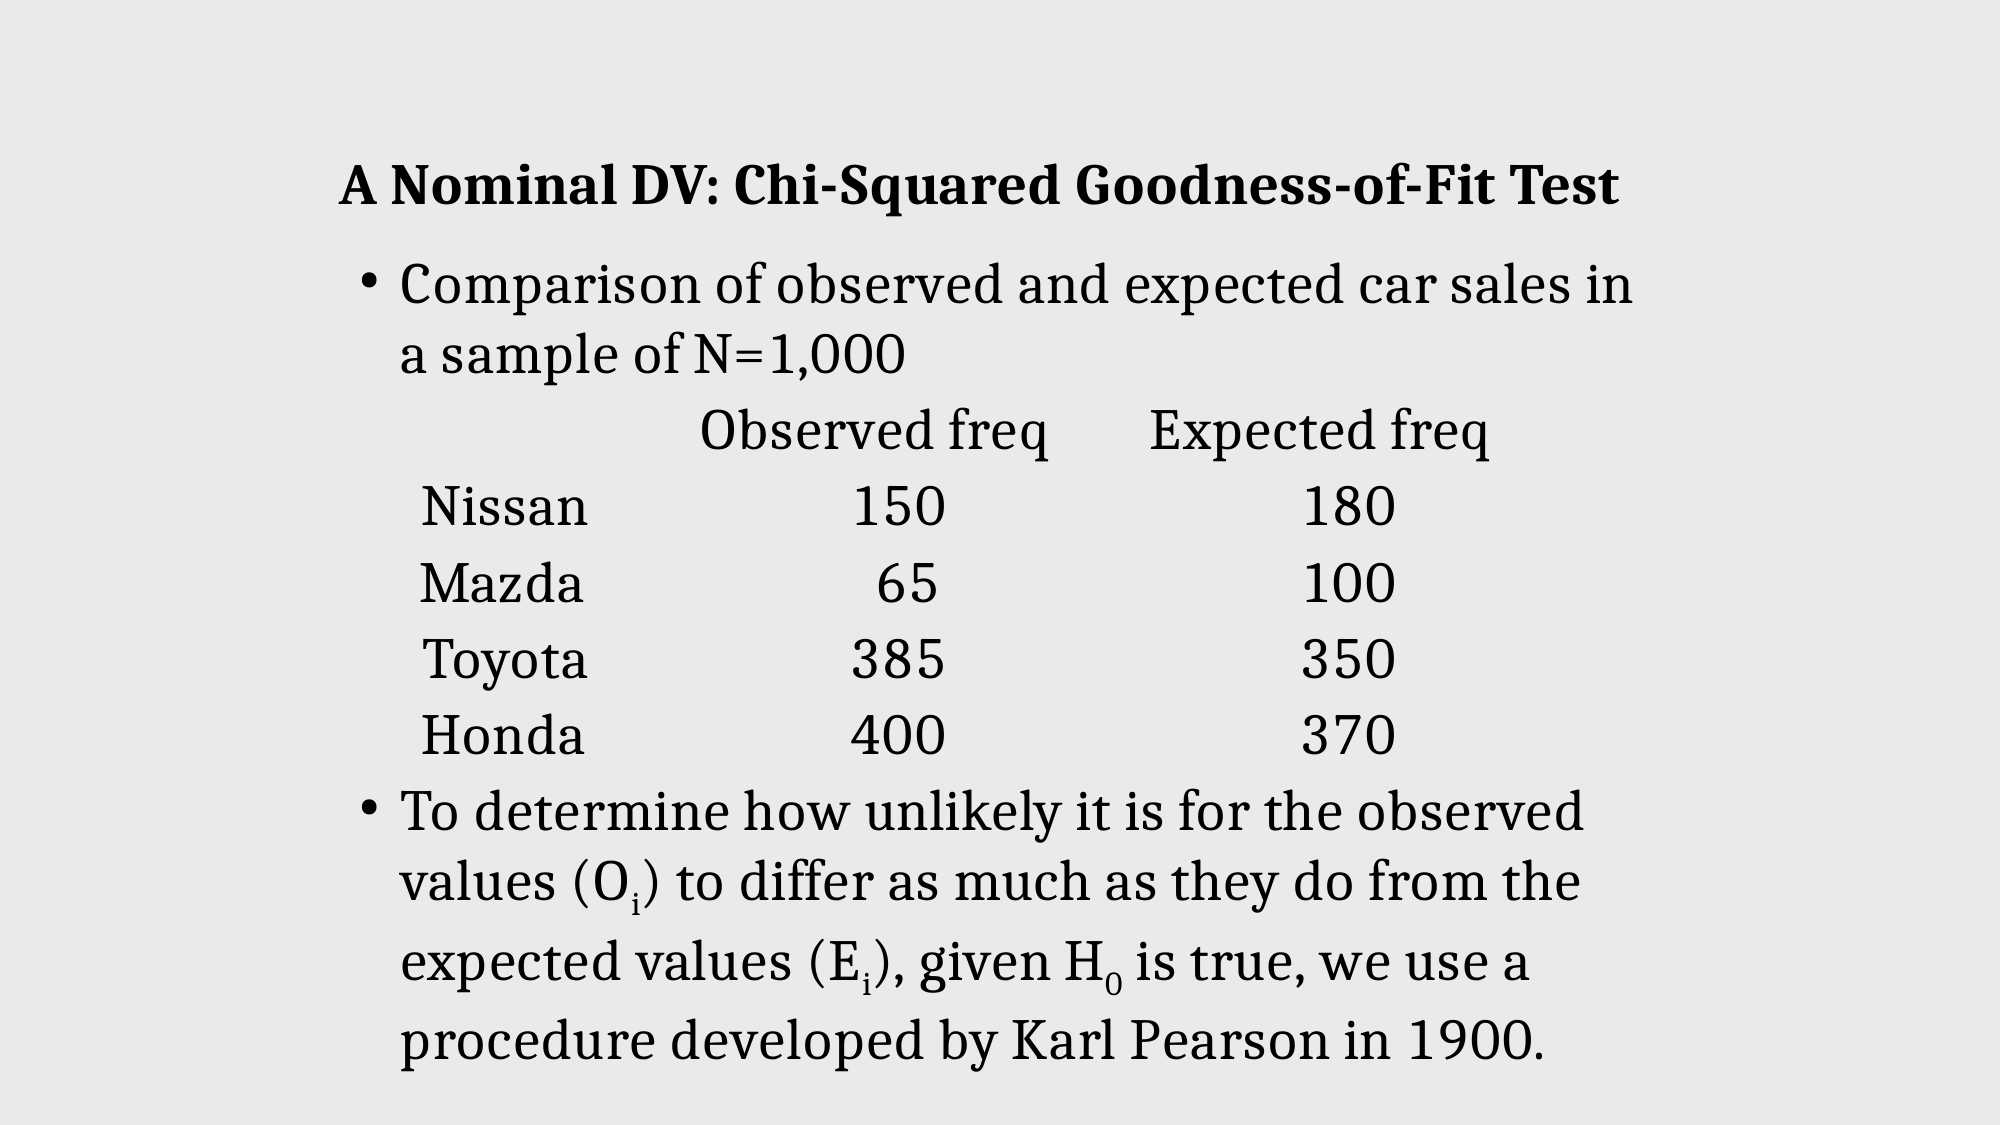

# A Nominal DV: Chi-Squared Goodness-of-Fit Test
Comparison of observed and expected car sales in a sample of N=1,000
     		Observed freq	Expected freq
     Nissan		150			180
     Mazda		  65			100
     Toyota		385			350
     Honda		400			370
To determine how unlikely it is for the observed values (Oi) to differ as much as they do from the expected values (Ei), given H0 is true, we use a procedure developed by Karl Pearson in 1900.